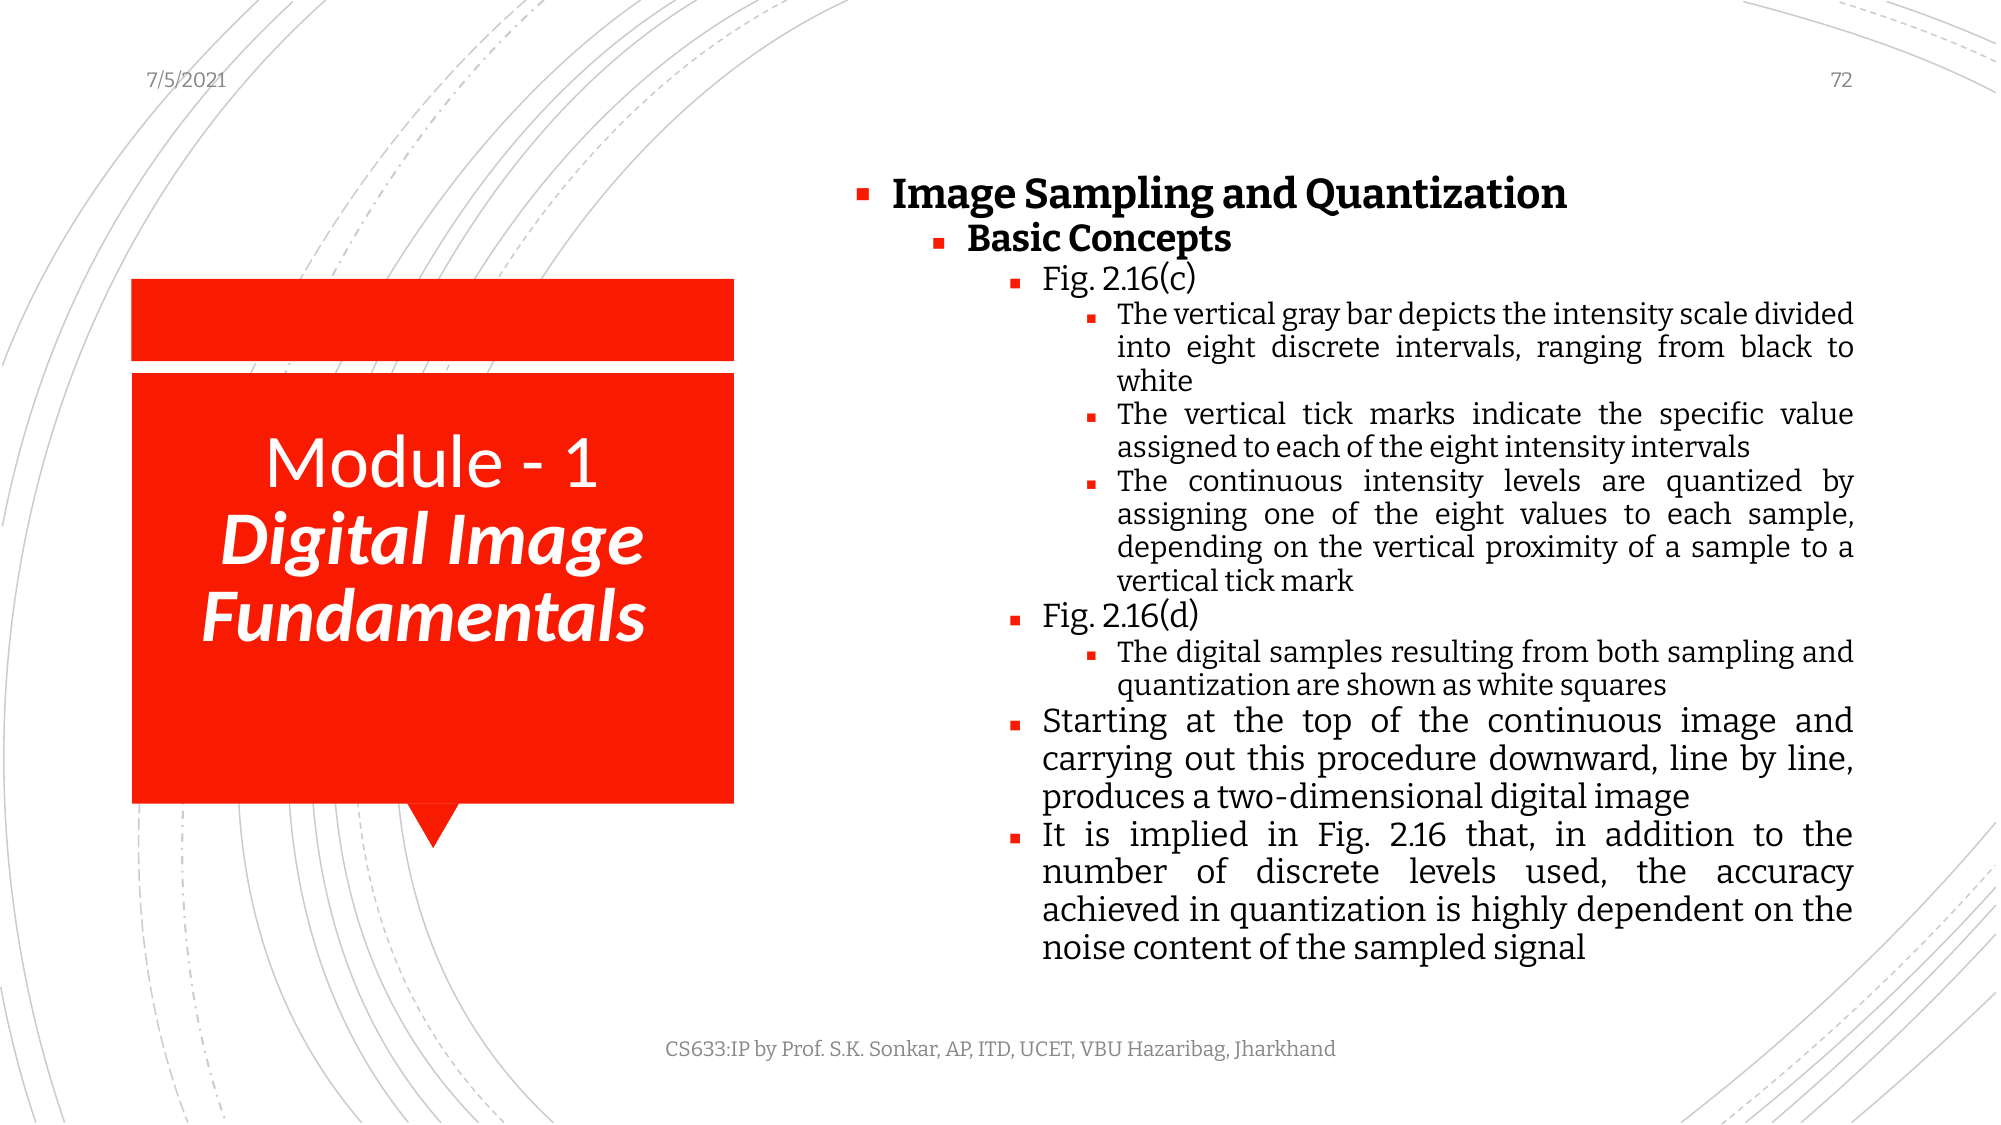

7/5/2021
72
Image Sampling and Quantization
Basic Concepts
Fig. 2.16(c)
The vertical gray bar depicts the intensity scale divided into eight discrete intervals, ranging from black to white
The vertical tick marks indicate the specific value assigned to each of the eight intensity intervals
The continuous intensity levels are quantized by assigning one of the eight values to each sample, depending on the vertical proximity of a sample to a vertical tick mark
Fig. 2.16(d)
The digital samples resulting from both sampling and quantization are shown as white squares
Starting at the top of the continuous image and carrying out this procedure downward, line by line, produces a two-dimensional digital image
It is implied in Fig. 2.16 that, in addition to the number of discrete levels used, the accuracy achieved in quantization is highly dependent on the noise content of the sampled signal
# Module - 1 Digital Image Fundamentals
CS633:IP by Prof. S.K. Sonkar, AP, ITD, UCET, VBU Hazaribag, Jharkhand